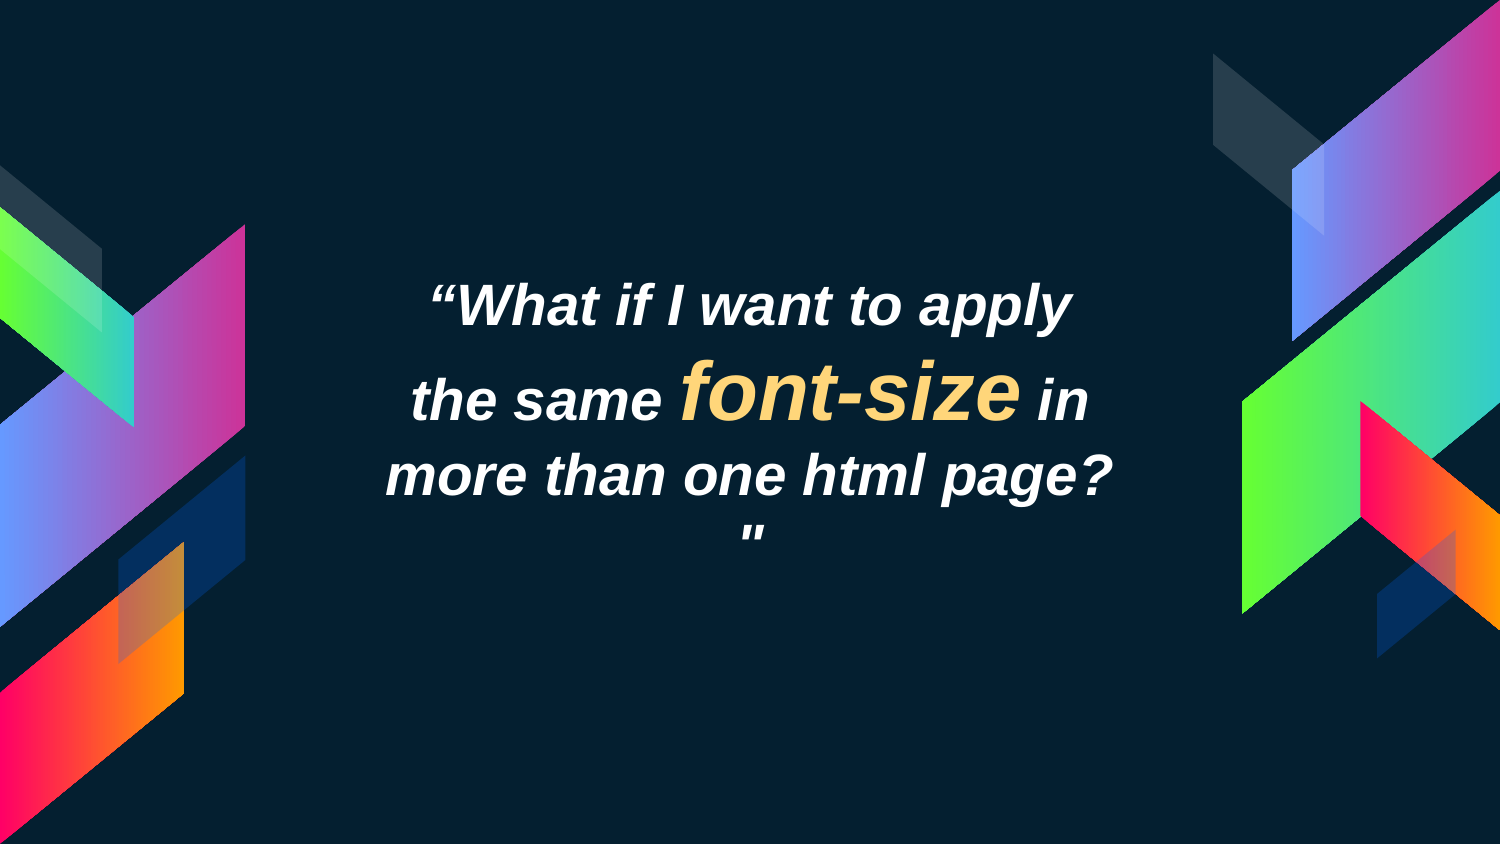

“What if I want to apply the same font-size in more than one html page? "